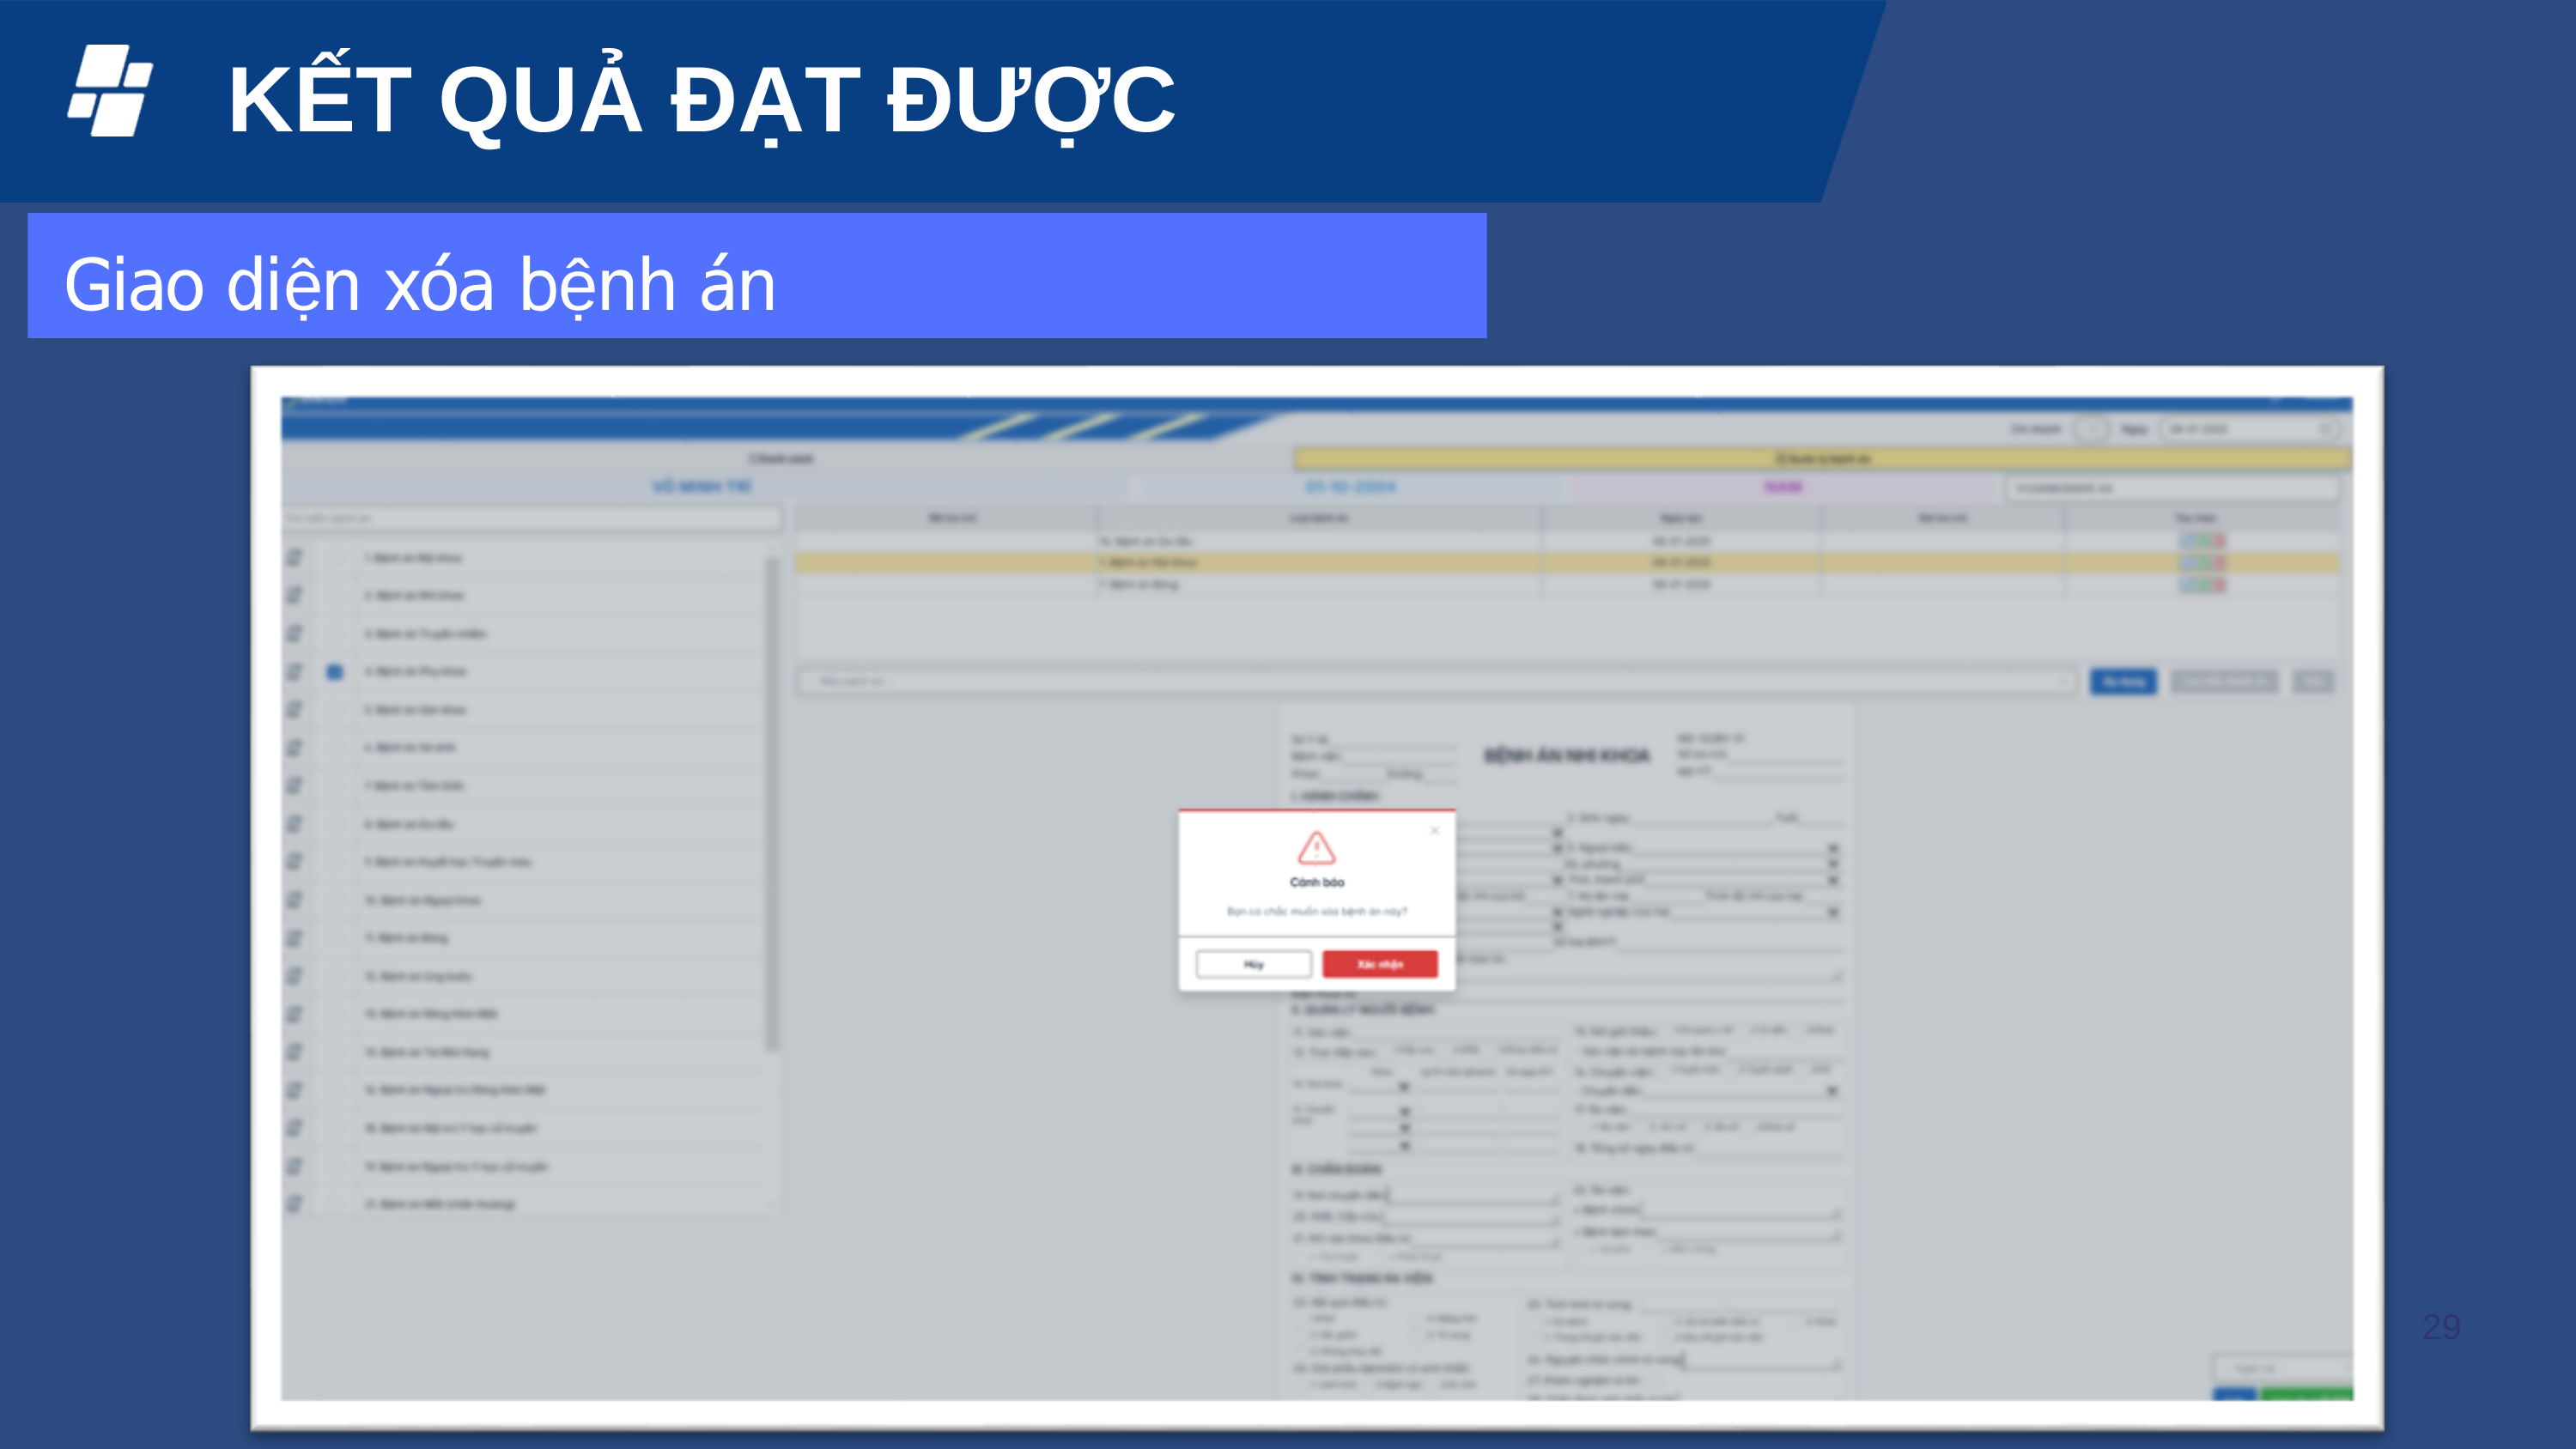

KẾT QUẢ ĐẠT ĐƯỢC

Giao diện xóa bệnh án

29